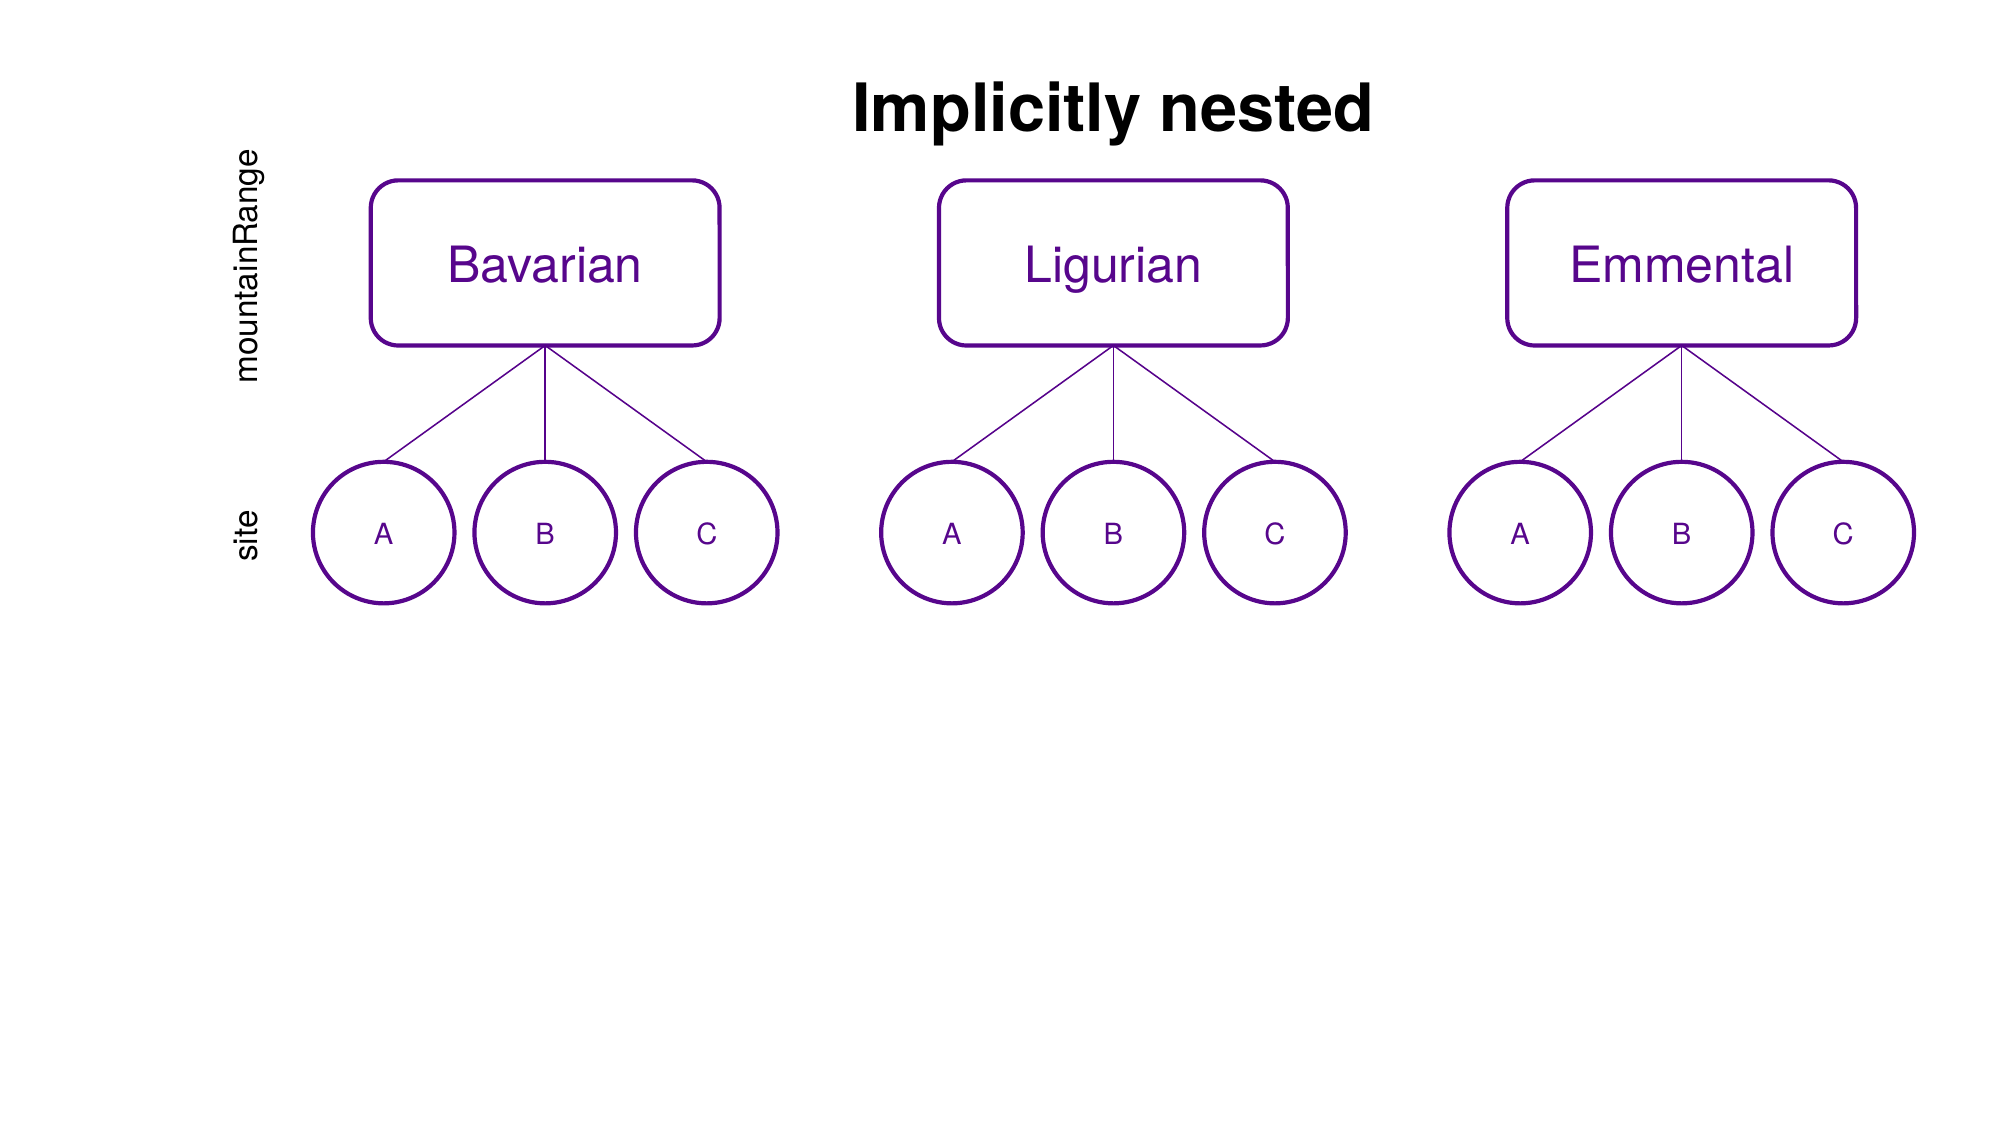

Implicitly nested
Bavarian
A
B
C
Ligurian
A
B
C
Emmental
A
B
C
mountainRange
site